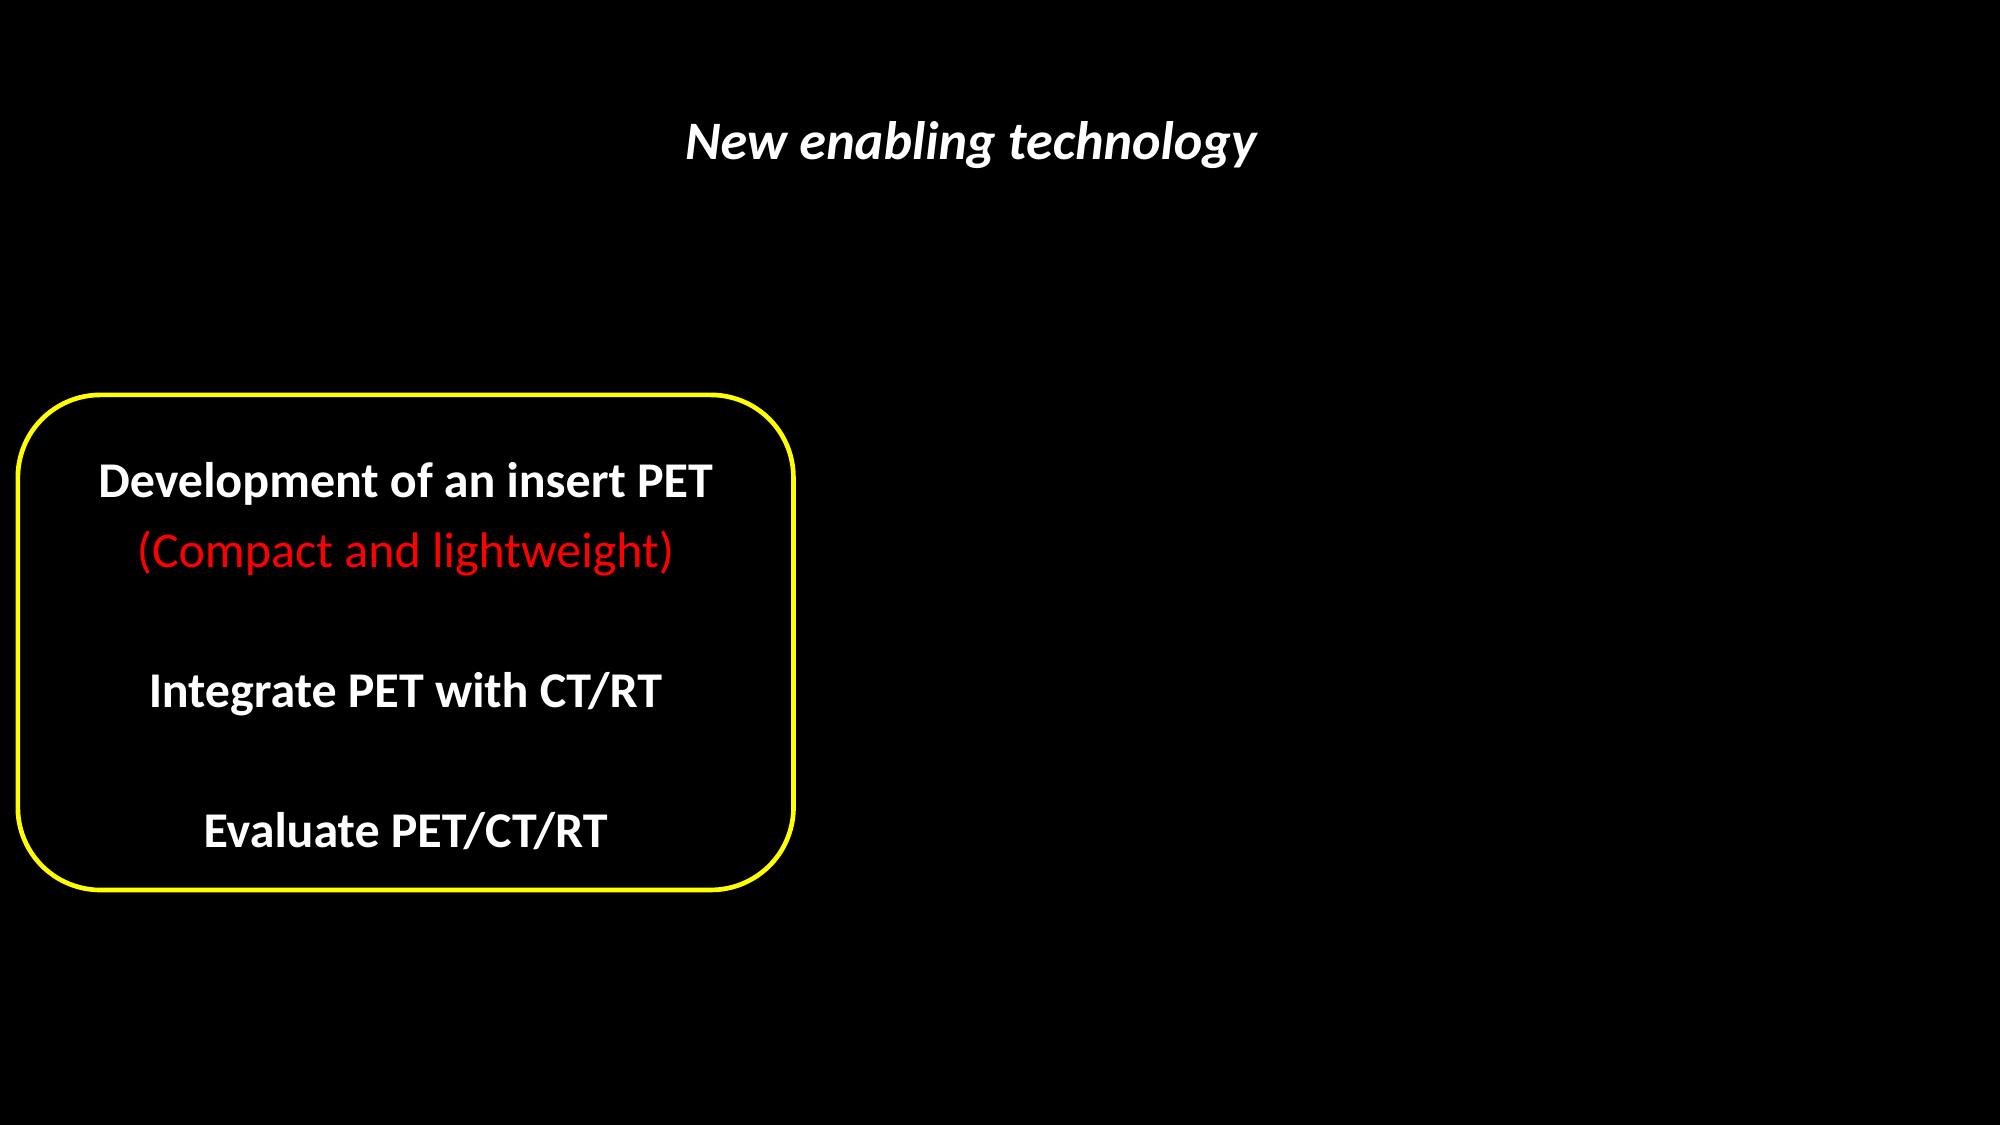

New enabling technology

Development of an insert PET
(Compact and lightweight)

Integrate PET with CT/RT

Evaluate PET/CT/RT

X-ray tube

PET

Linear stage
moving bed
X-ray detector